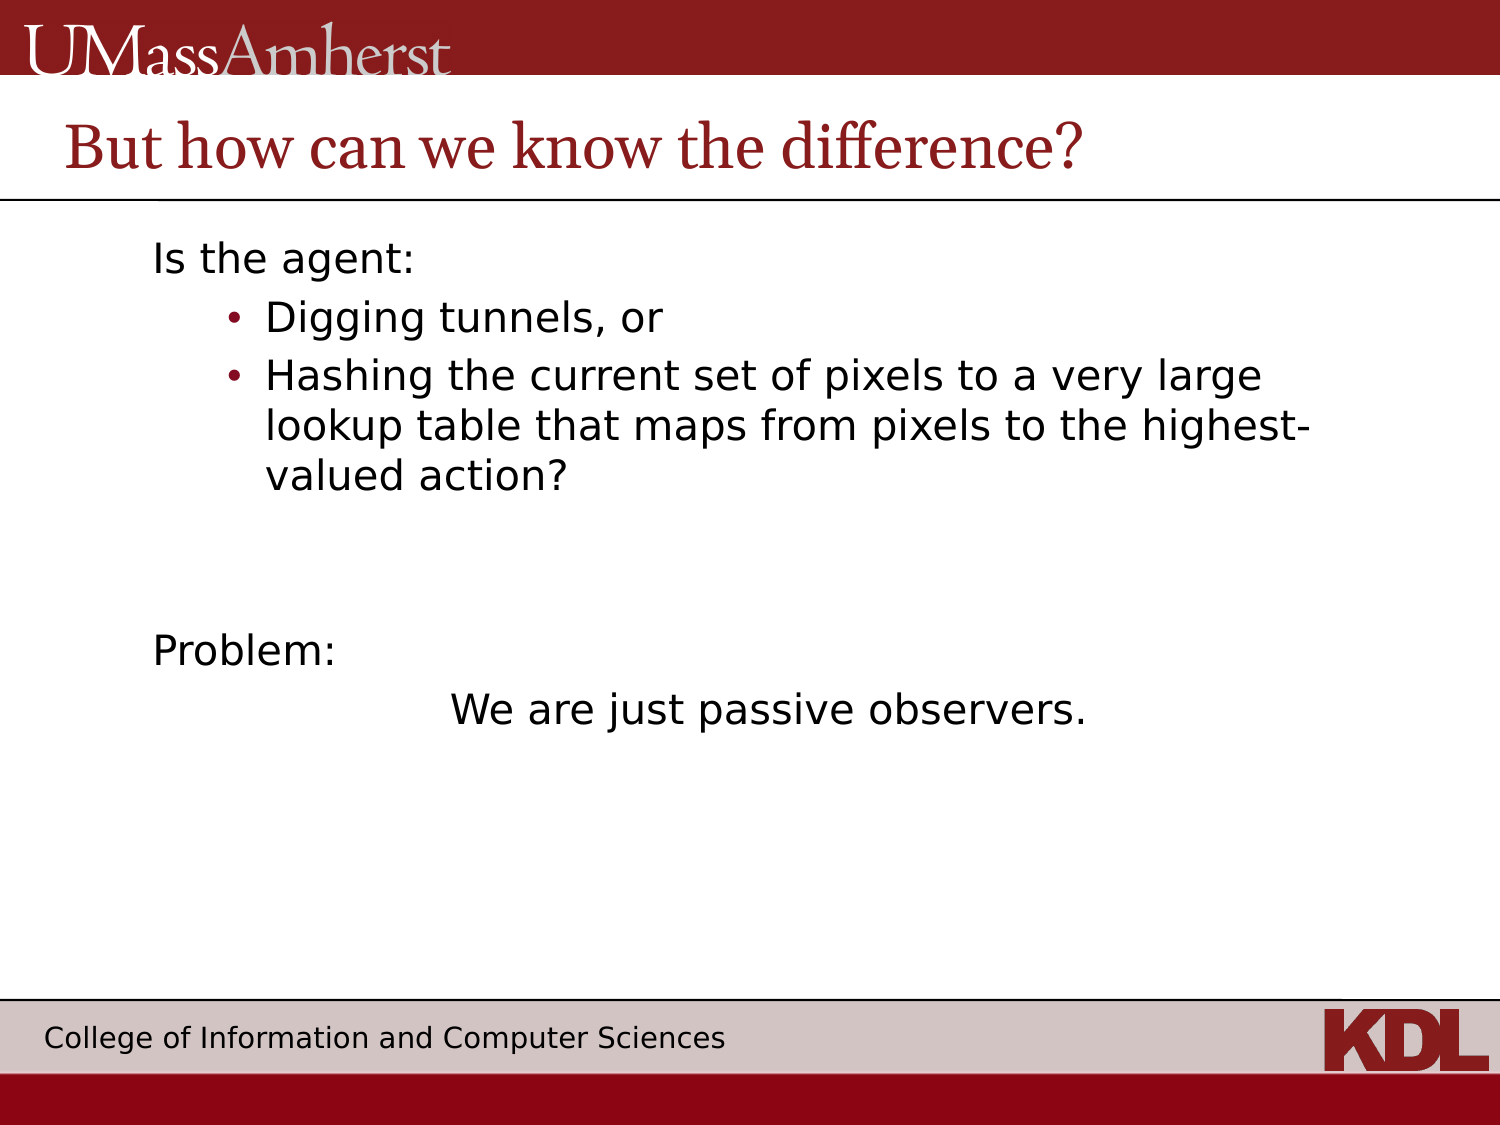

# But how can we know the difference?
Is the agent:
Digging tunnels, or
Hashing the current set of pixels to a very large lookup table that maps from pixels to the highest-valued action?

Problem:
We are just passive observers.